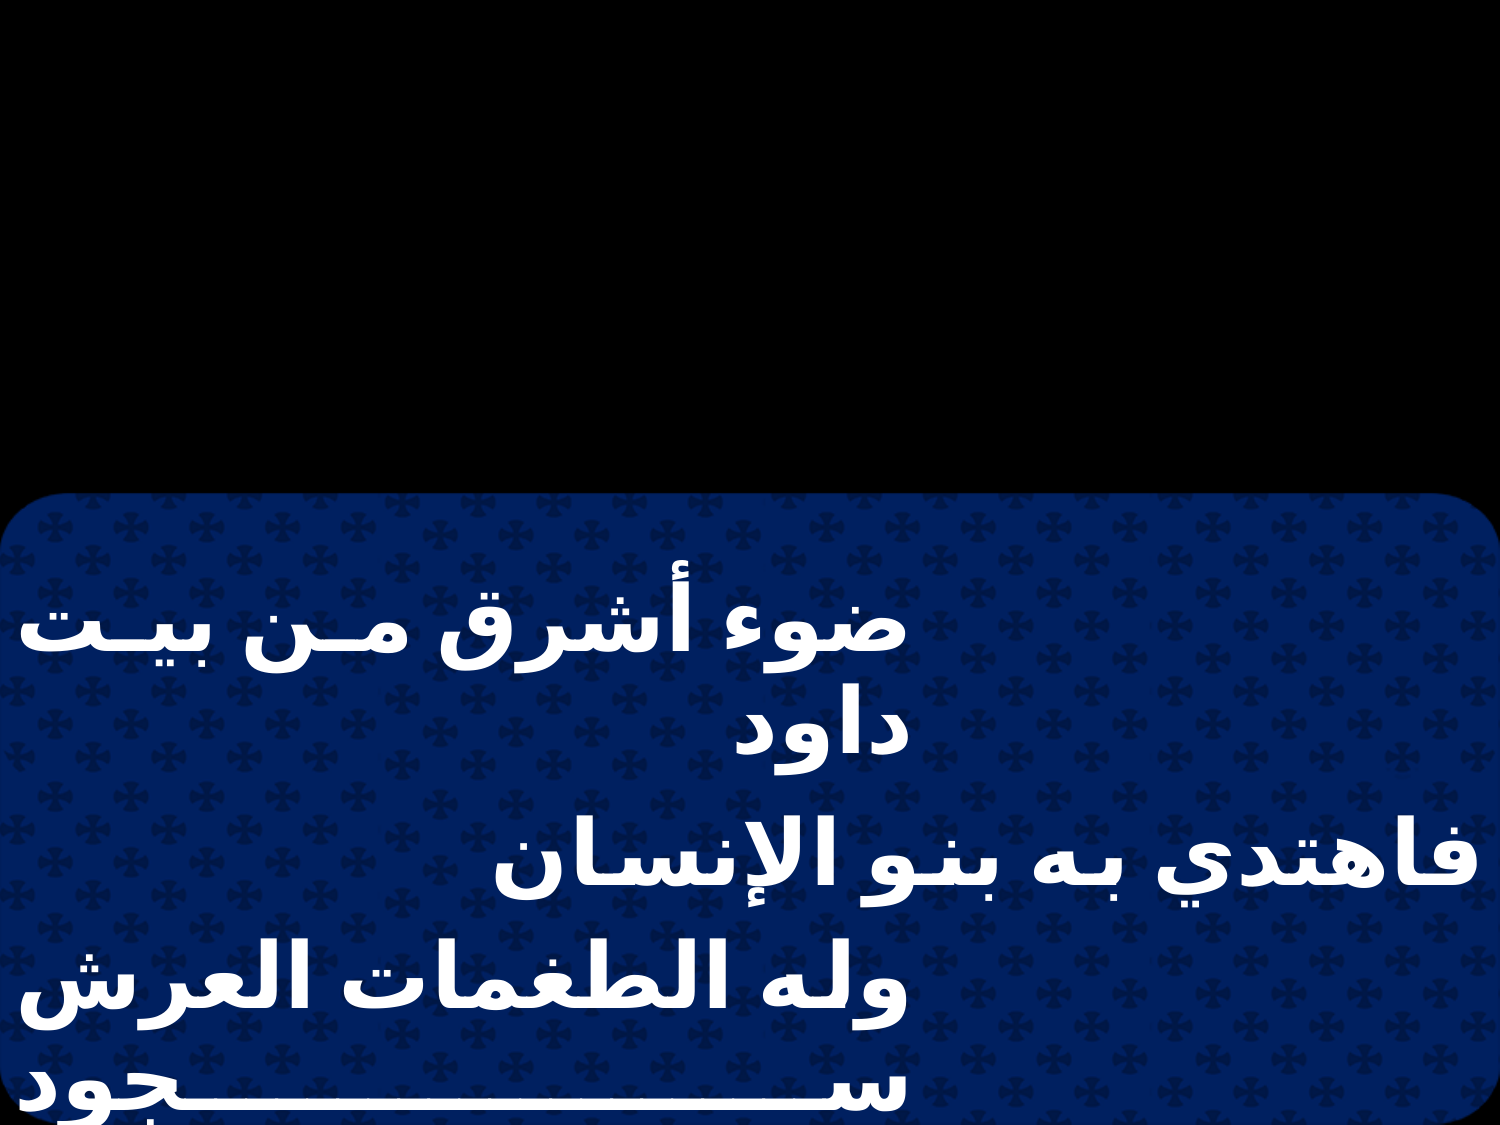

| ضوء أشرق من بيت داود |  |  |
| --- | --- | --- |
|  | فاهتدي به بنو الإنسان |  |
| وله الطغمات العرش سجود |  |  |
|  | أجيوس أثاناتوس ناي نان |  |